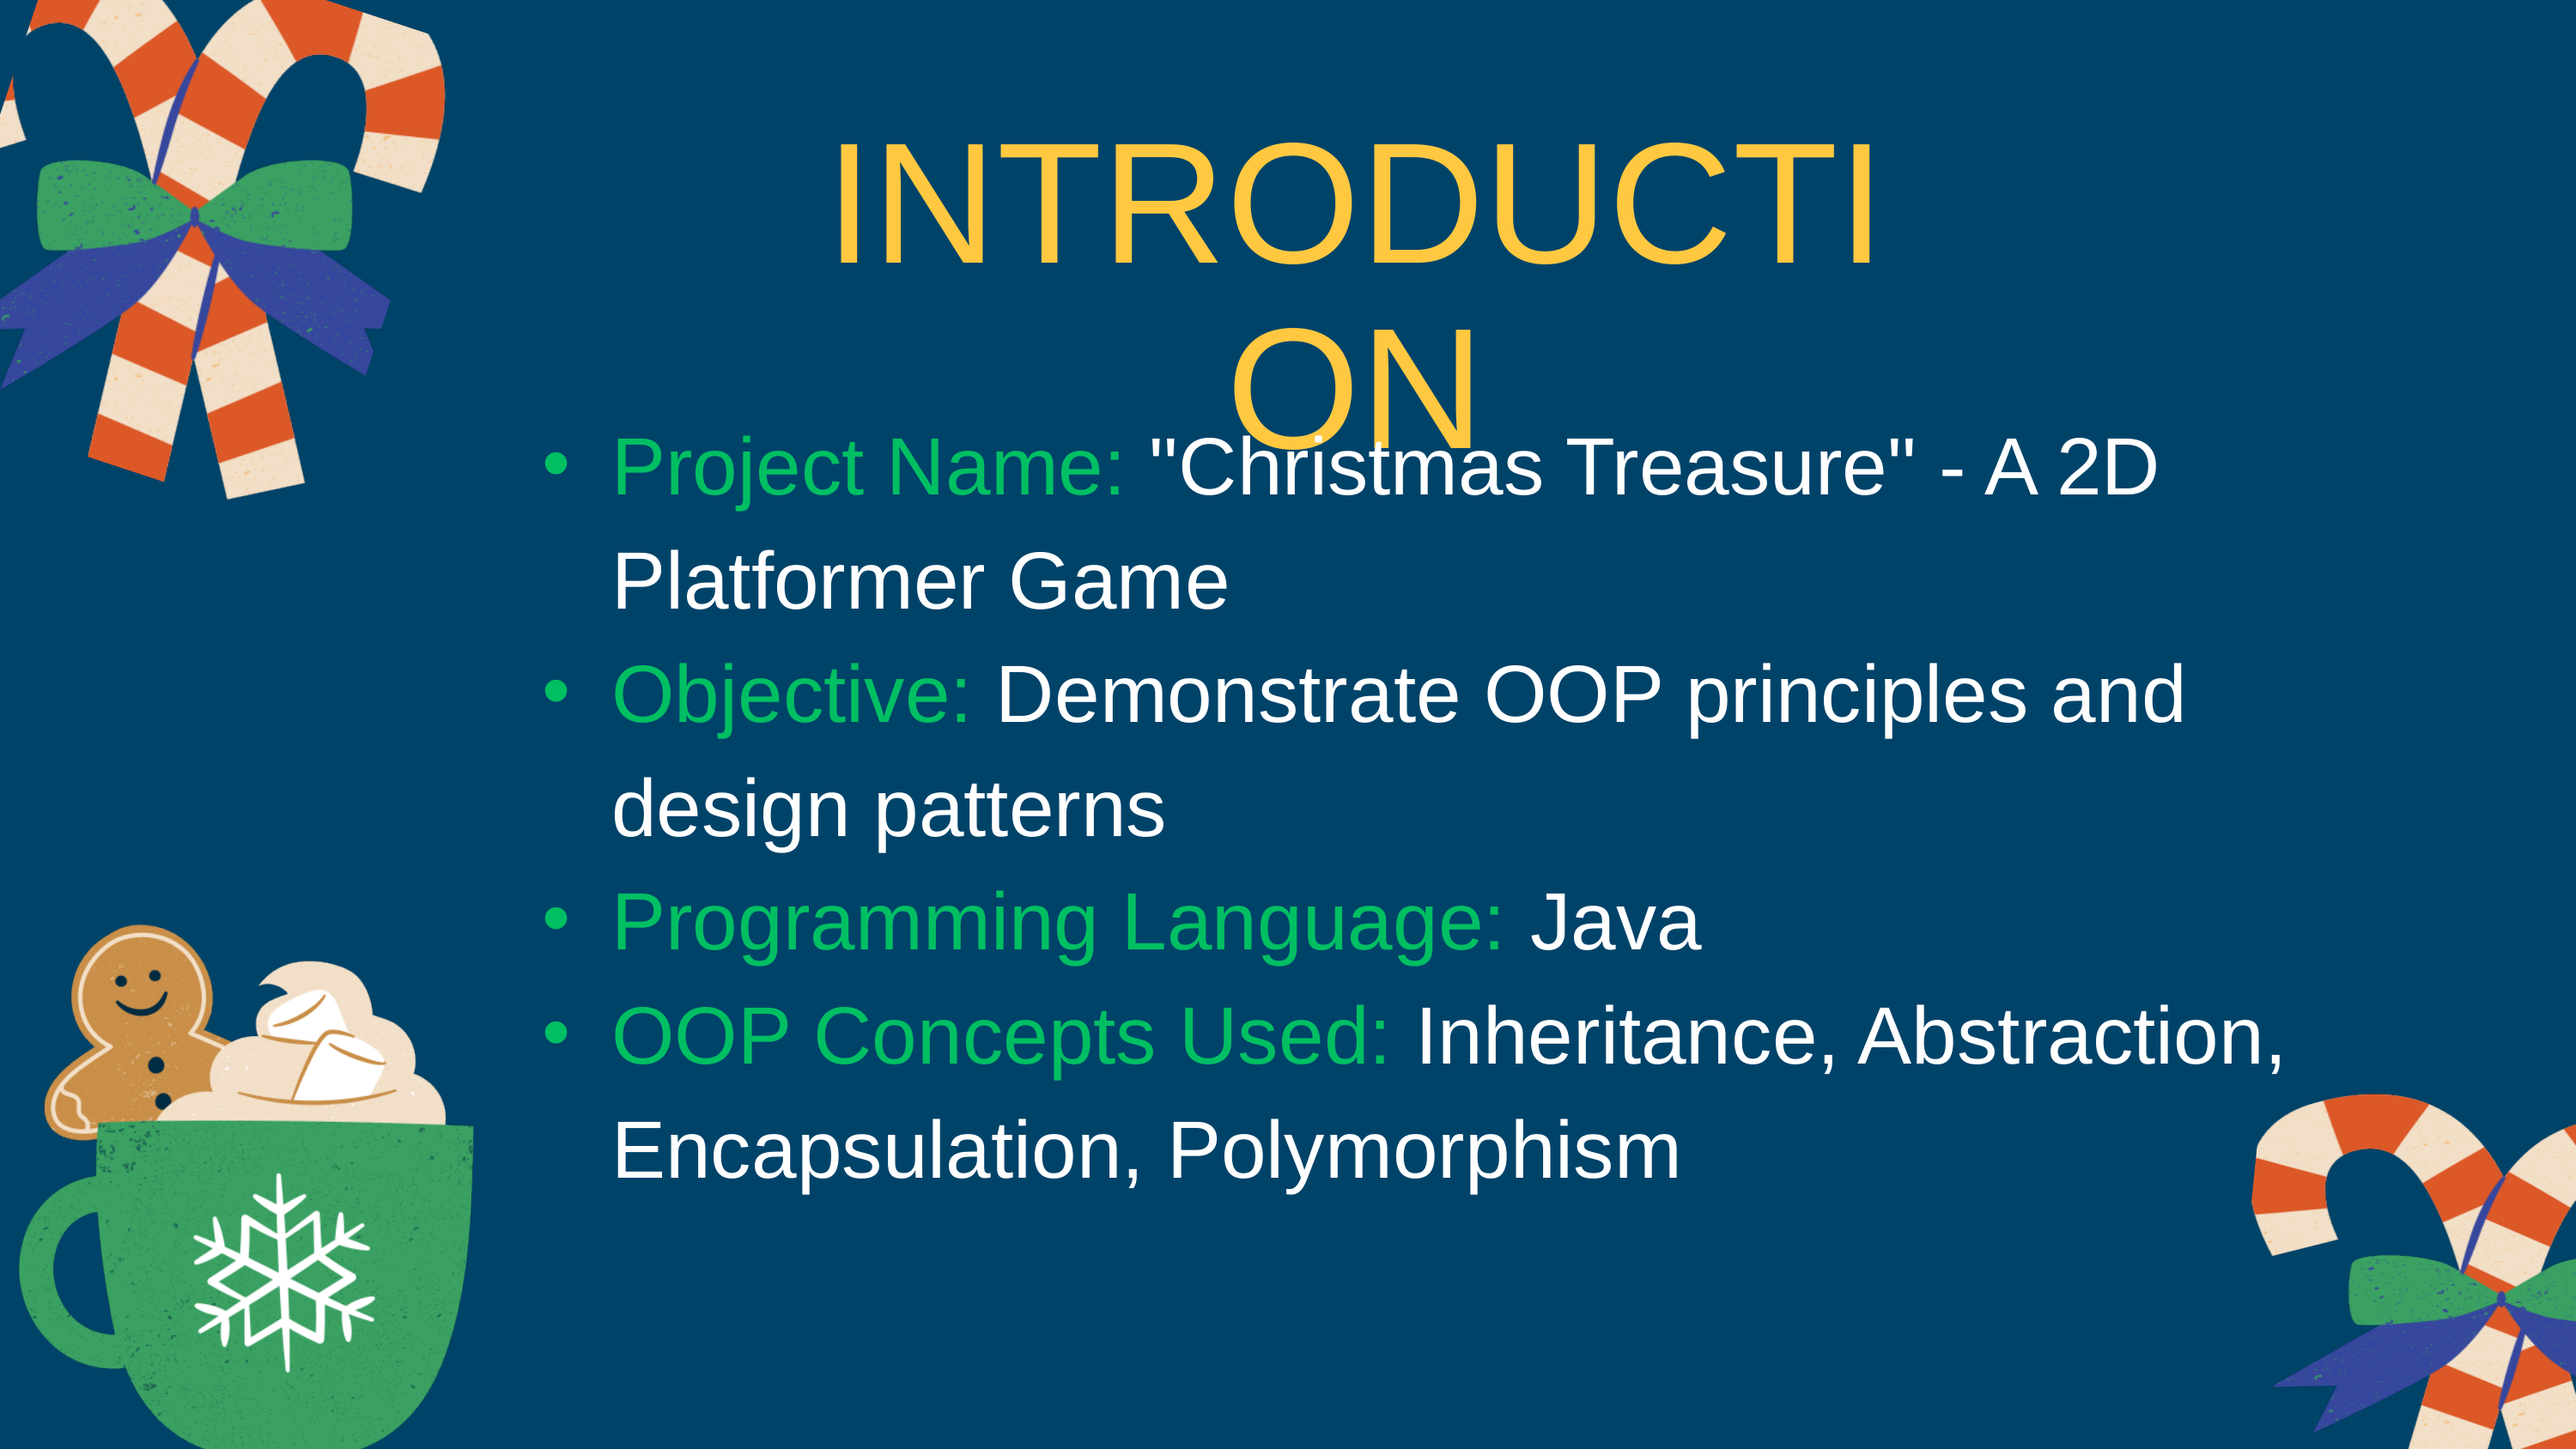

INTRODUCTION
Project Name: "Christmas Treasure" - A 2D Platformer Game
Objective: Demonstrate OOP principles and design patterns
Programming Language: Java
OOP Concepts Used: Inheritance, Abstraction, Encapsulation, Polymorphism